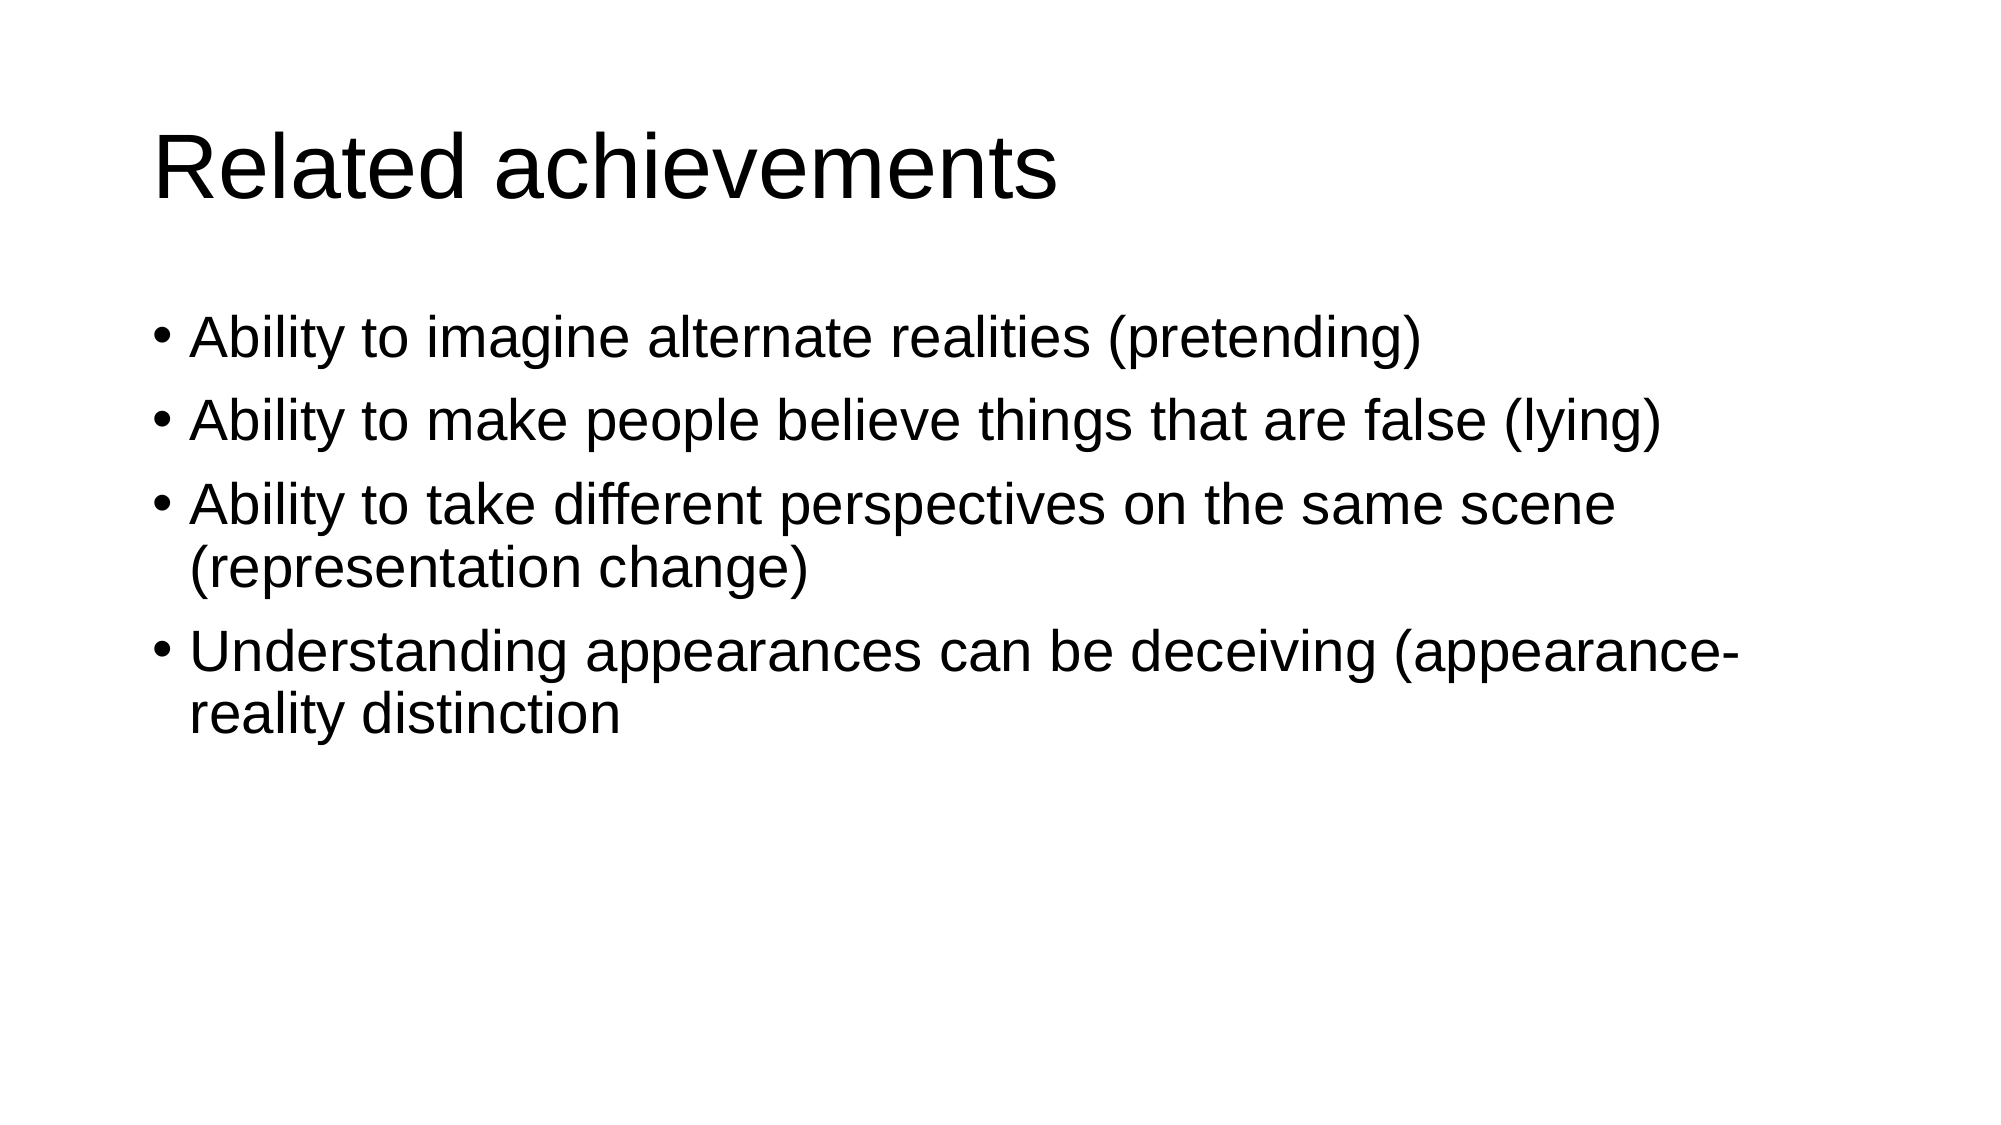

# Related achievements
Ability to imagine alternate realities (pretending)
Ability to make people believe things that are false (lying)
Ability to take different perspectives on the same scene (representation change)
Understanding appearances can be deceiving (appearance-reality distinction